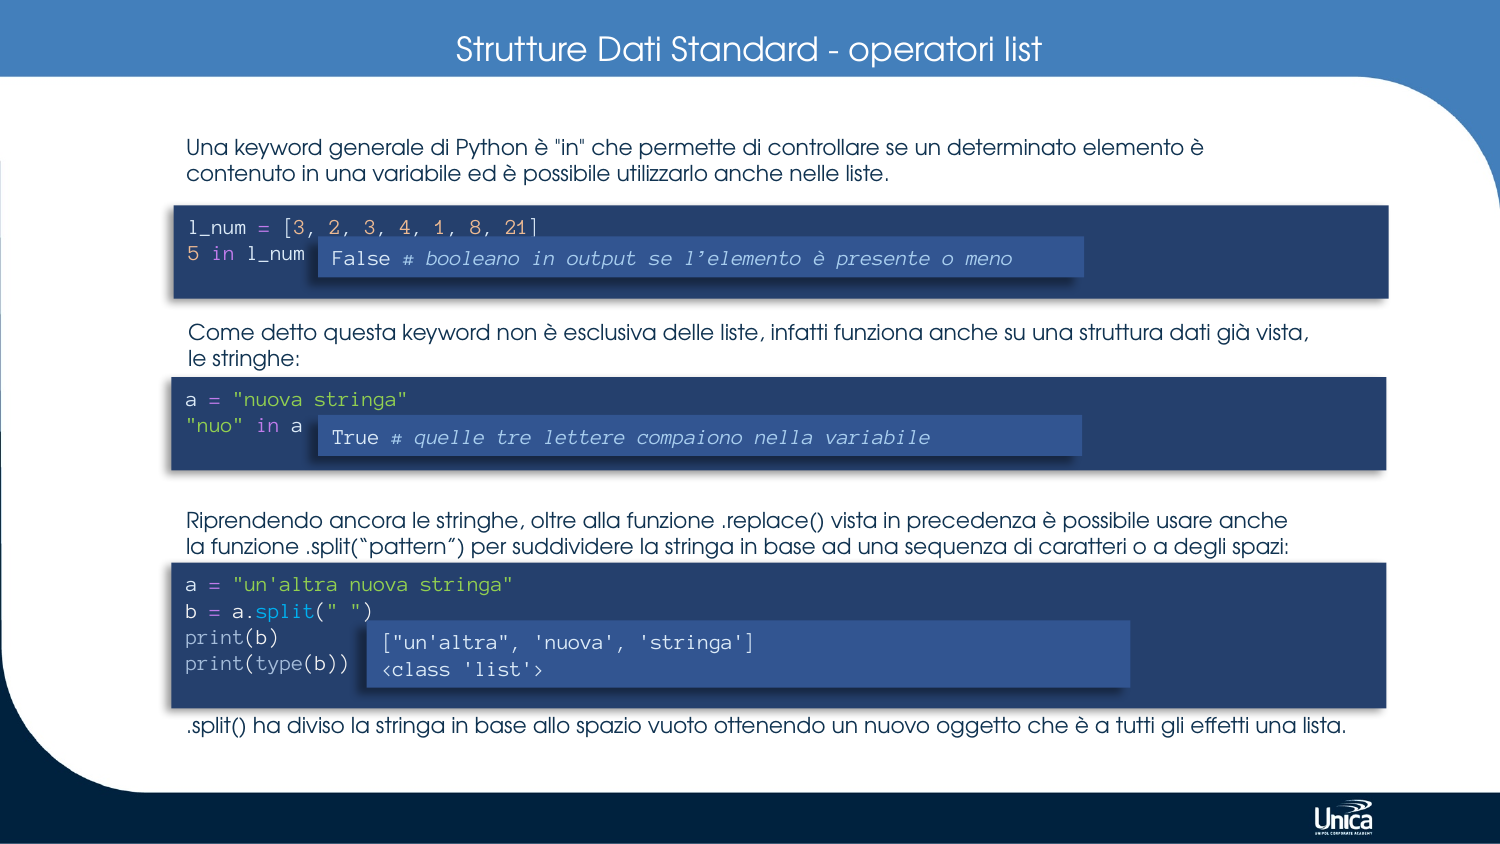

# Strutture Dati Standard - operatori list
Una keyword generale di Python è "in" che permette di controllare se un determinato elemento è contenuto in una variabile ed è possibile utilizzarlo anche nelle liste.
l_num = [3, 2, 3, 4, 1, 8, 21]
5 in l_num

False # booleano in output se l’elemento è presente o meno
Come detto questa keyword non è esclusiva delle liste, infatti funziona anche su una struttura dati già vista, le stringhe:
a = "nuova stringa"
"nuo" in a

True # quelle tre lettere compaiono nella variabile
Riprendendo ancora le stringhe, oltre alla funzione .replace() vista in precedenza è possibile usare anche la funzione .split(“pattern”) per suddividere la stringa in base ad una sequenza di caratteri o a degli spazi:
a = "un'altra nuova stringa"
b = a.split(" ")
print(b)
print(type(b))

["un'altra", 'nuova', 'stringa']
<class 'list'>
.split() ha diviso la stringa in base allo spazio vuoto ottenendo un nuovo oggetto che è a tutti gli effetti una lista.